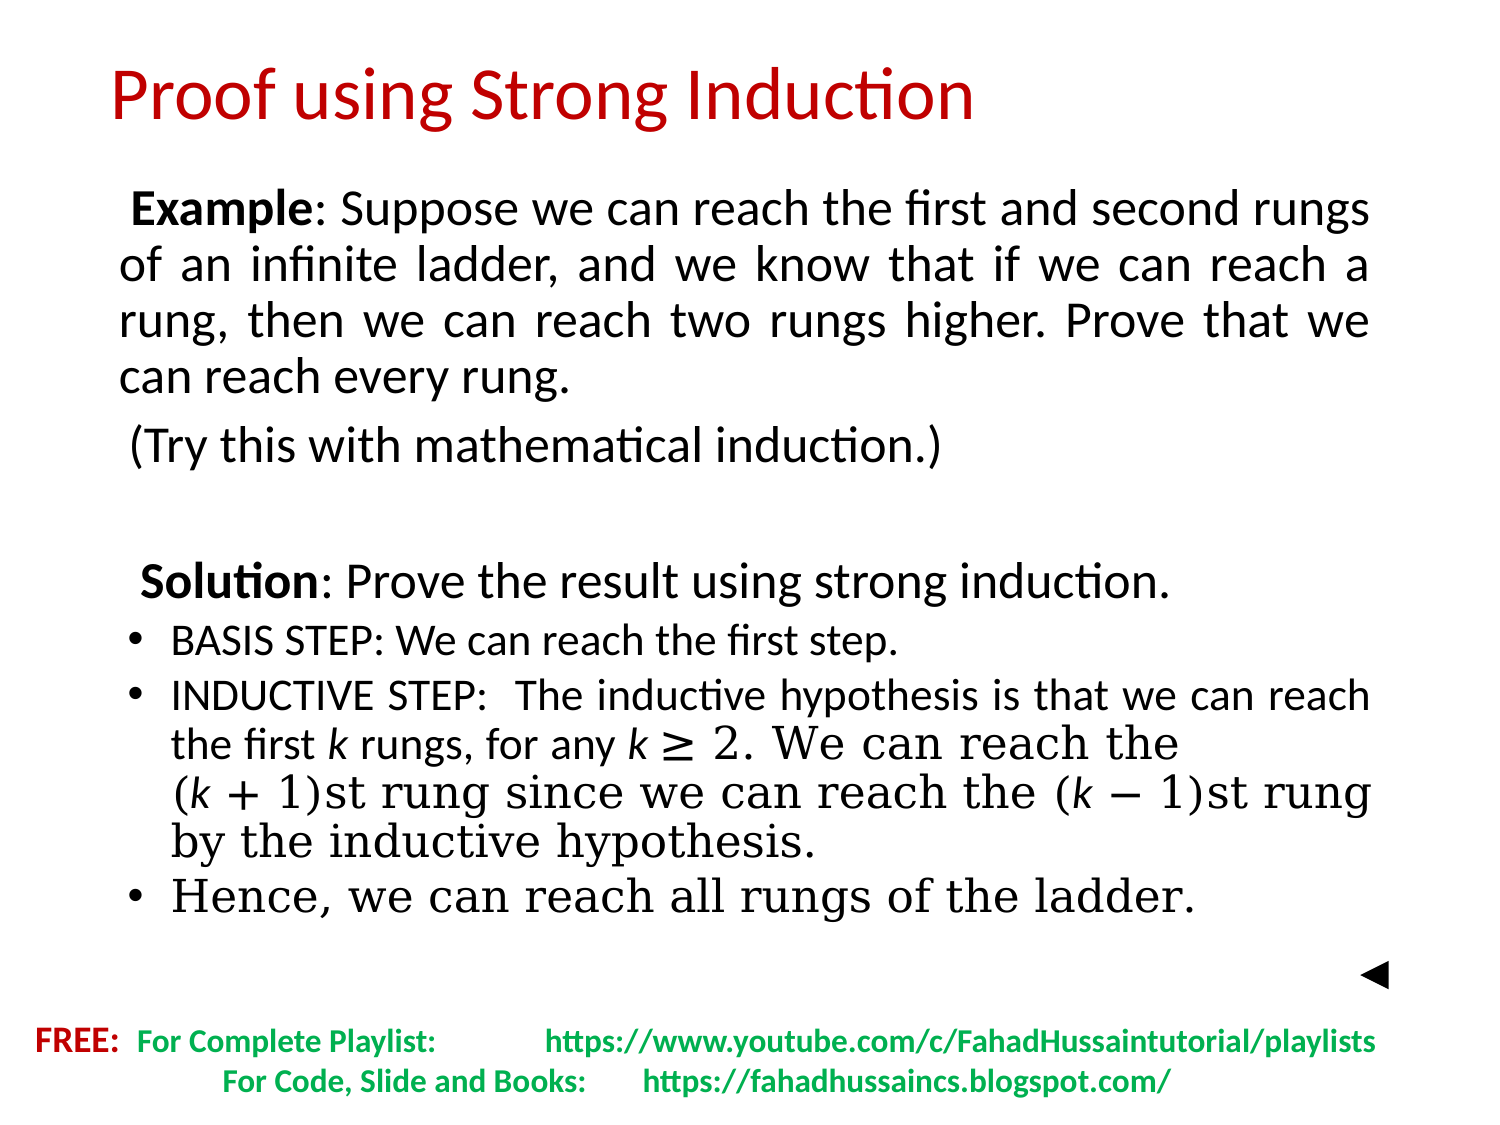

# Proof using Strong Induction
   Example: Suppose we can reach the first and second rungs of an infinite ladder, and we know that if we can reach a rung, then we can reach two rungs higher. Prove that we can reach every rung.
   (Try this with mathematical induction.)

    Solution: Prove the result using strong induction.
BASIS STEP: We can reach the first step.
INDUCTIVE STEP:  The inductive hypothesis is that we can reach the first k rungs, for any k ≥ 2. We can reach the             (k + 1)st rung since we can reach the (k − 1)st rung by the inductive hypothesis.
Hence, we can reach all rungs of the ladder.

FREE:  For Complete Playlist: 	        https://www.youtube.com/c/FahadHussaintutorial/playlists
	     For Code, Slide and Books:	 https://fahadhussaincs.blogspot.com/